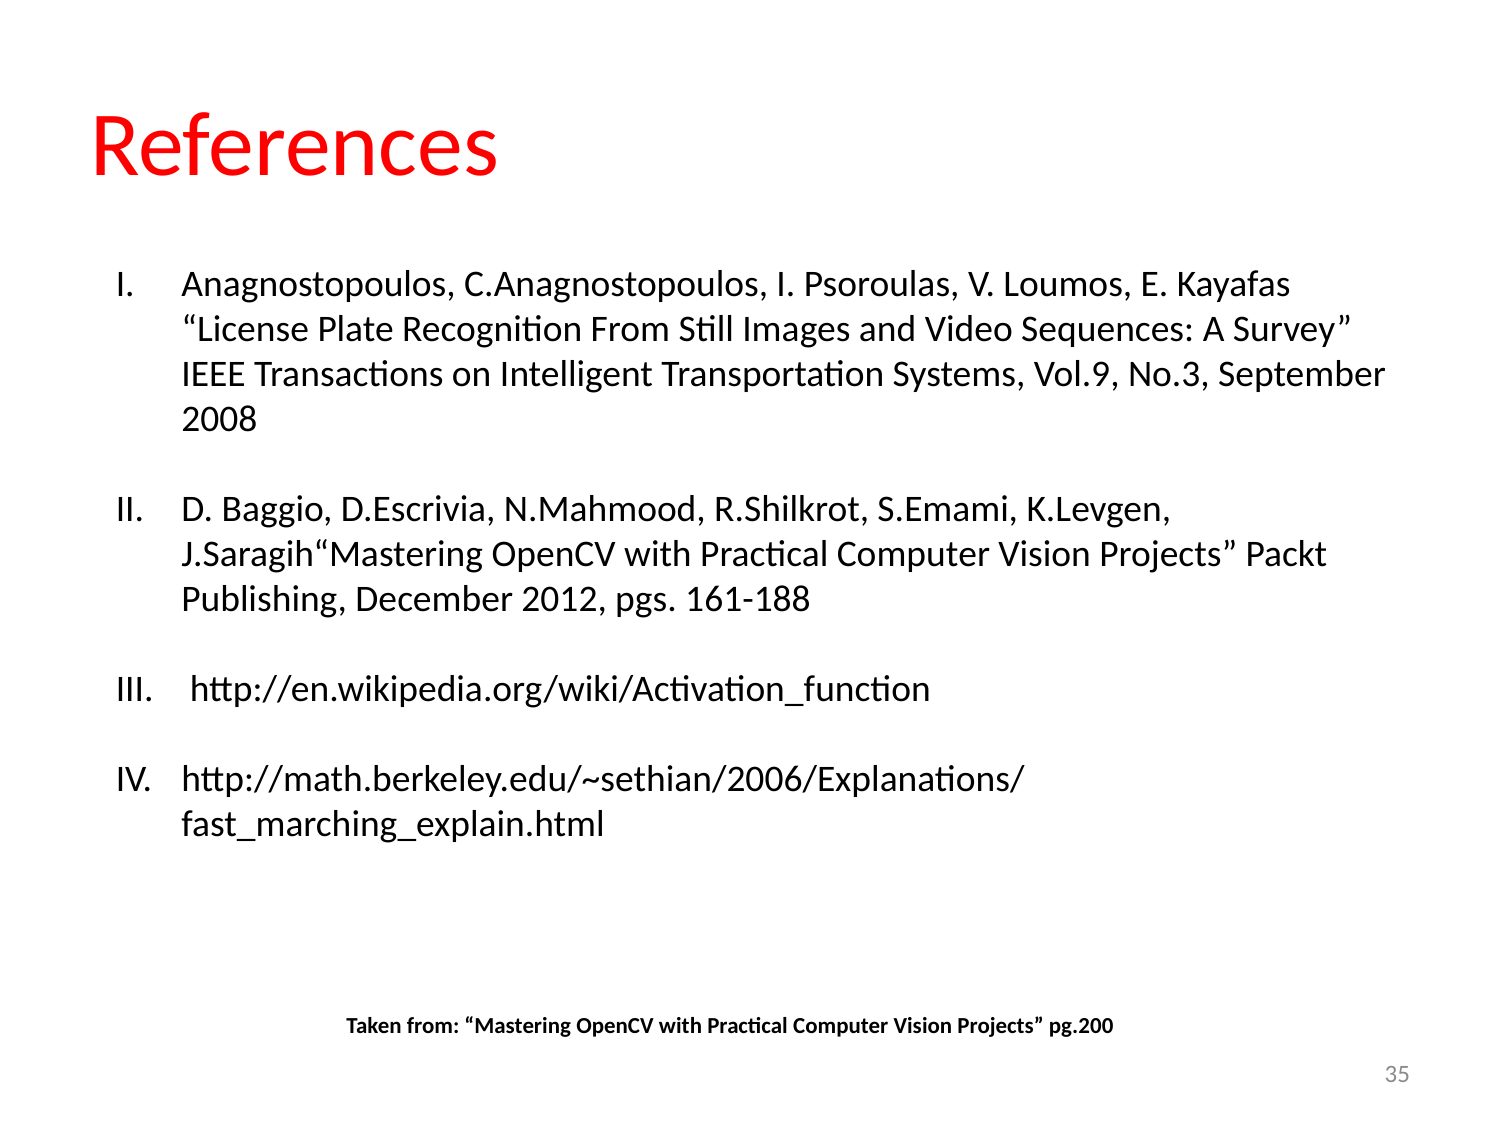

# References
Anagnostopoulos, C.Anagnostopoulos, I. Psoroulas, V. Loumos, E. Kayafas “License Plate Recognition From Still Images and Video Sequences: A Survey” IEEE Transactions on Intelligent Transportation Systems, Vol.9, No.3, September 2008

D. Baggio, D.Escrivia, N.Mahmood, R.Shilkrot, S.Emami, K.Levgen, J.Saragih“Mastering OpenCV with Practical Computer Vision Projects” Packt Publishing, December 2012, pgs. 161-188

 http://en.wikipedia.org/wiki/Activation_function

http://math.berkeley.edu/~sethian/2006/Explanations/fast_marching_explain.html

Taken from: “Mastering OpenCV with Practical Computer Vision Projects” pg.200
35